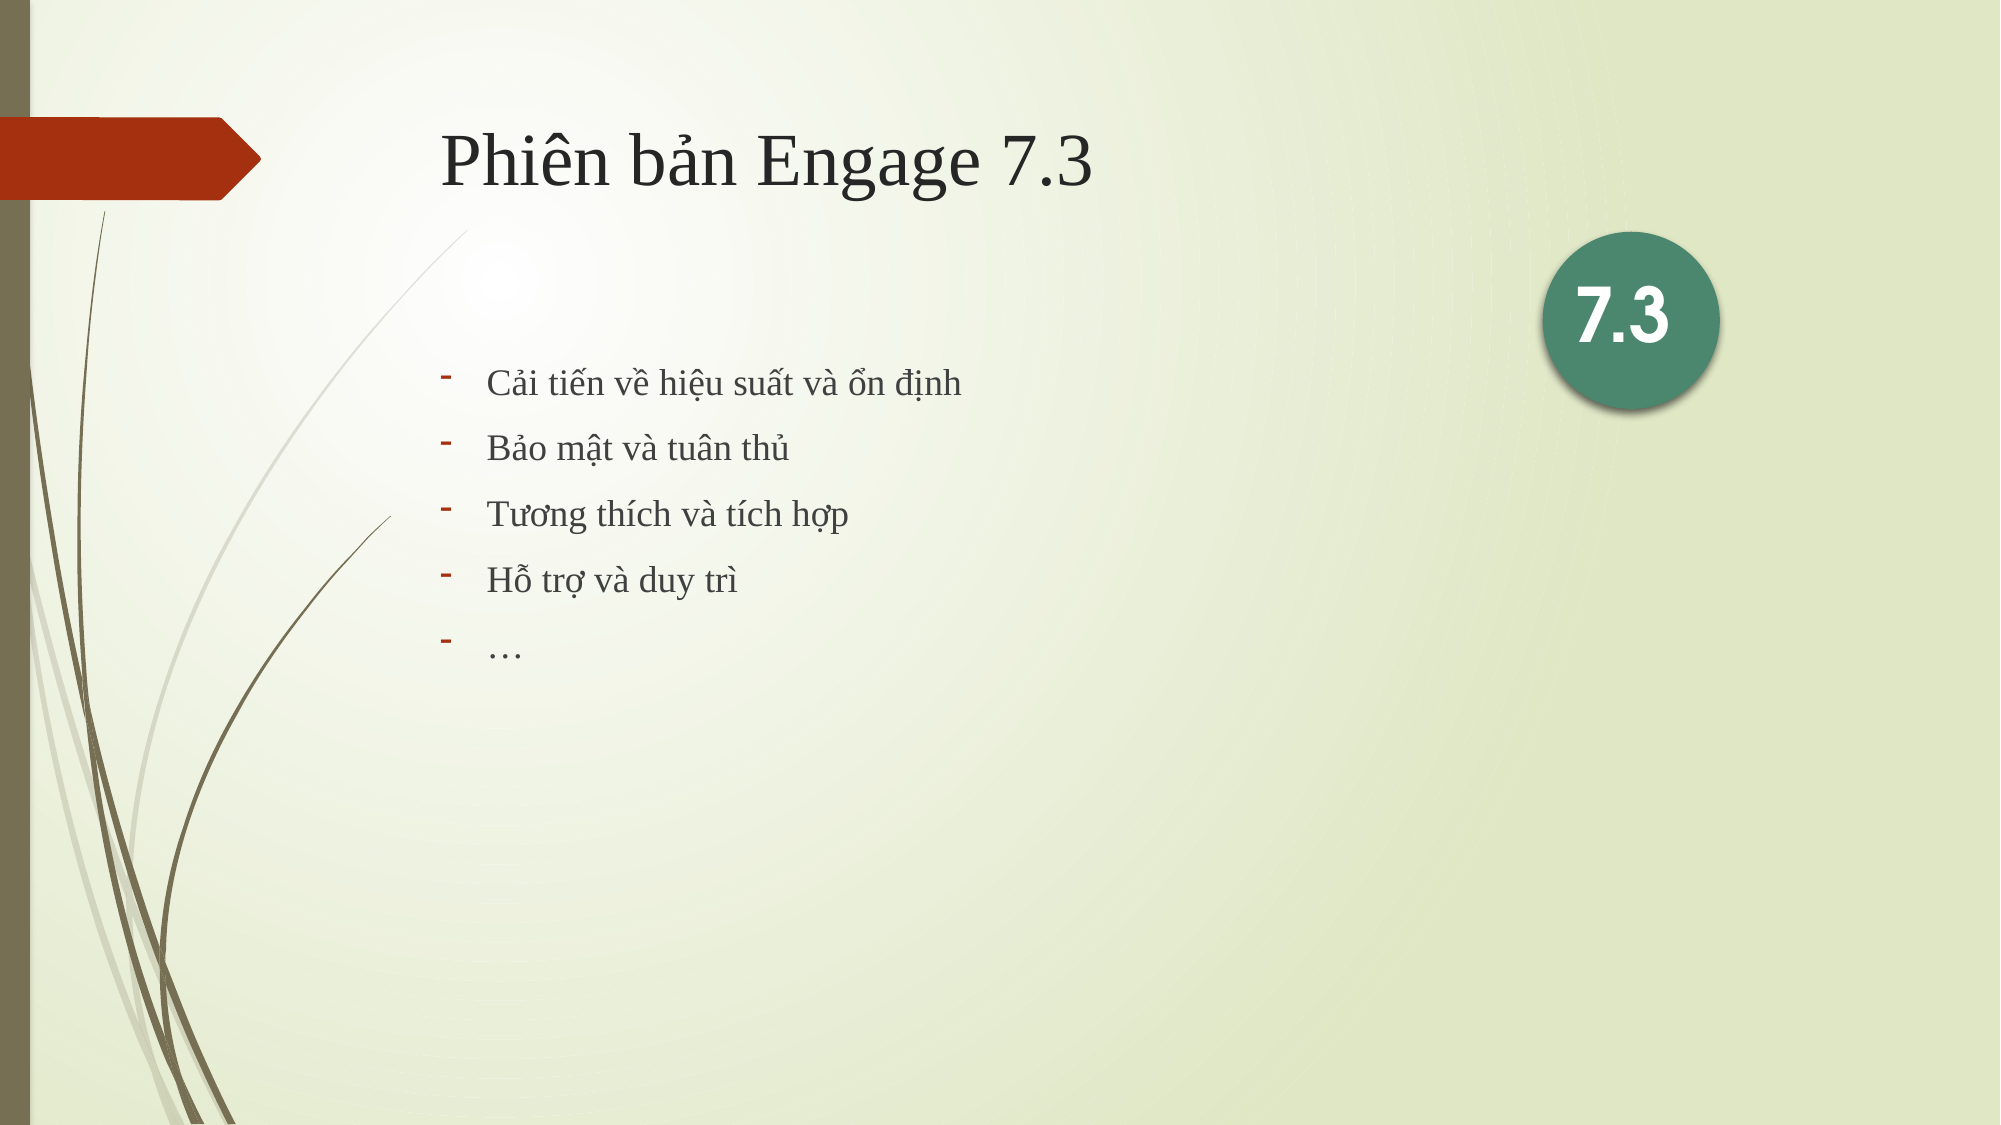

# Phiên bản Engage 7.3

7.3
Cải tiến về hiệu suất và ổn định
Bảo mật và tuân thủ
Tương thích và tích hợp
Hỗ trợ và duy trì
…